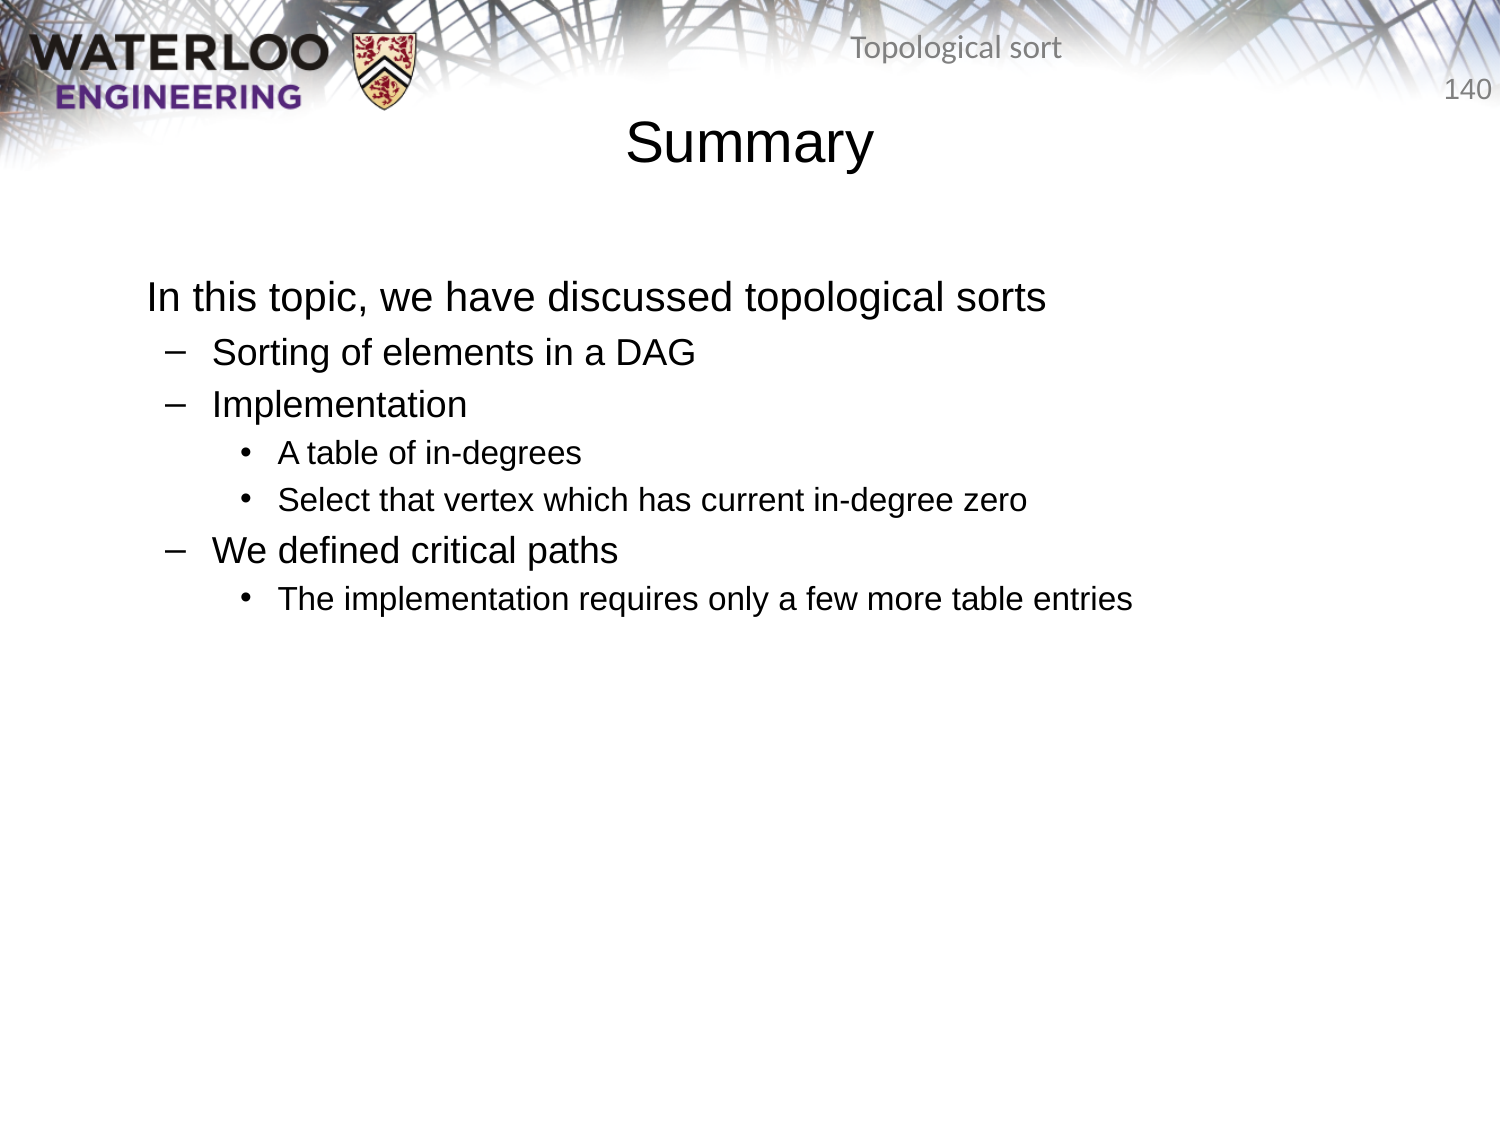

Summary
	In this topic, we have discussed topological sorts
Sorting of elements in a DAG
Implementation
A table of in-degrees
Select that vertex which has current in-degree zero
We defined critical paths
The implementation requires only a few more table entries